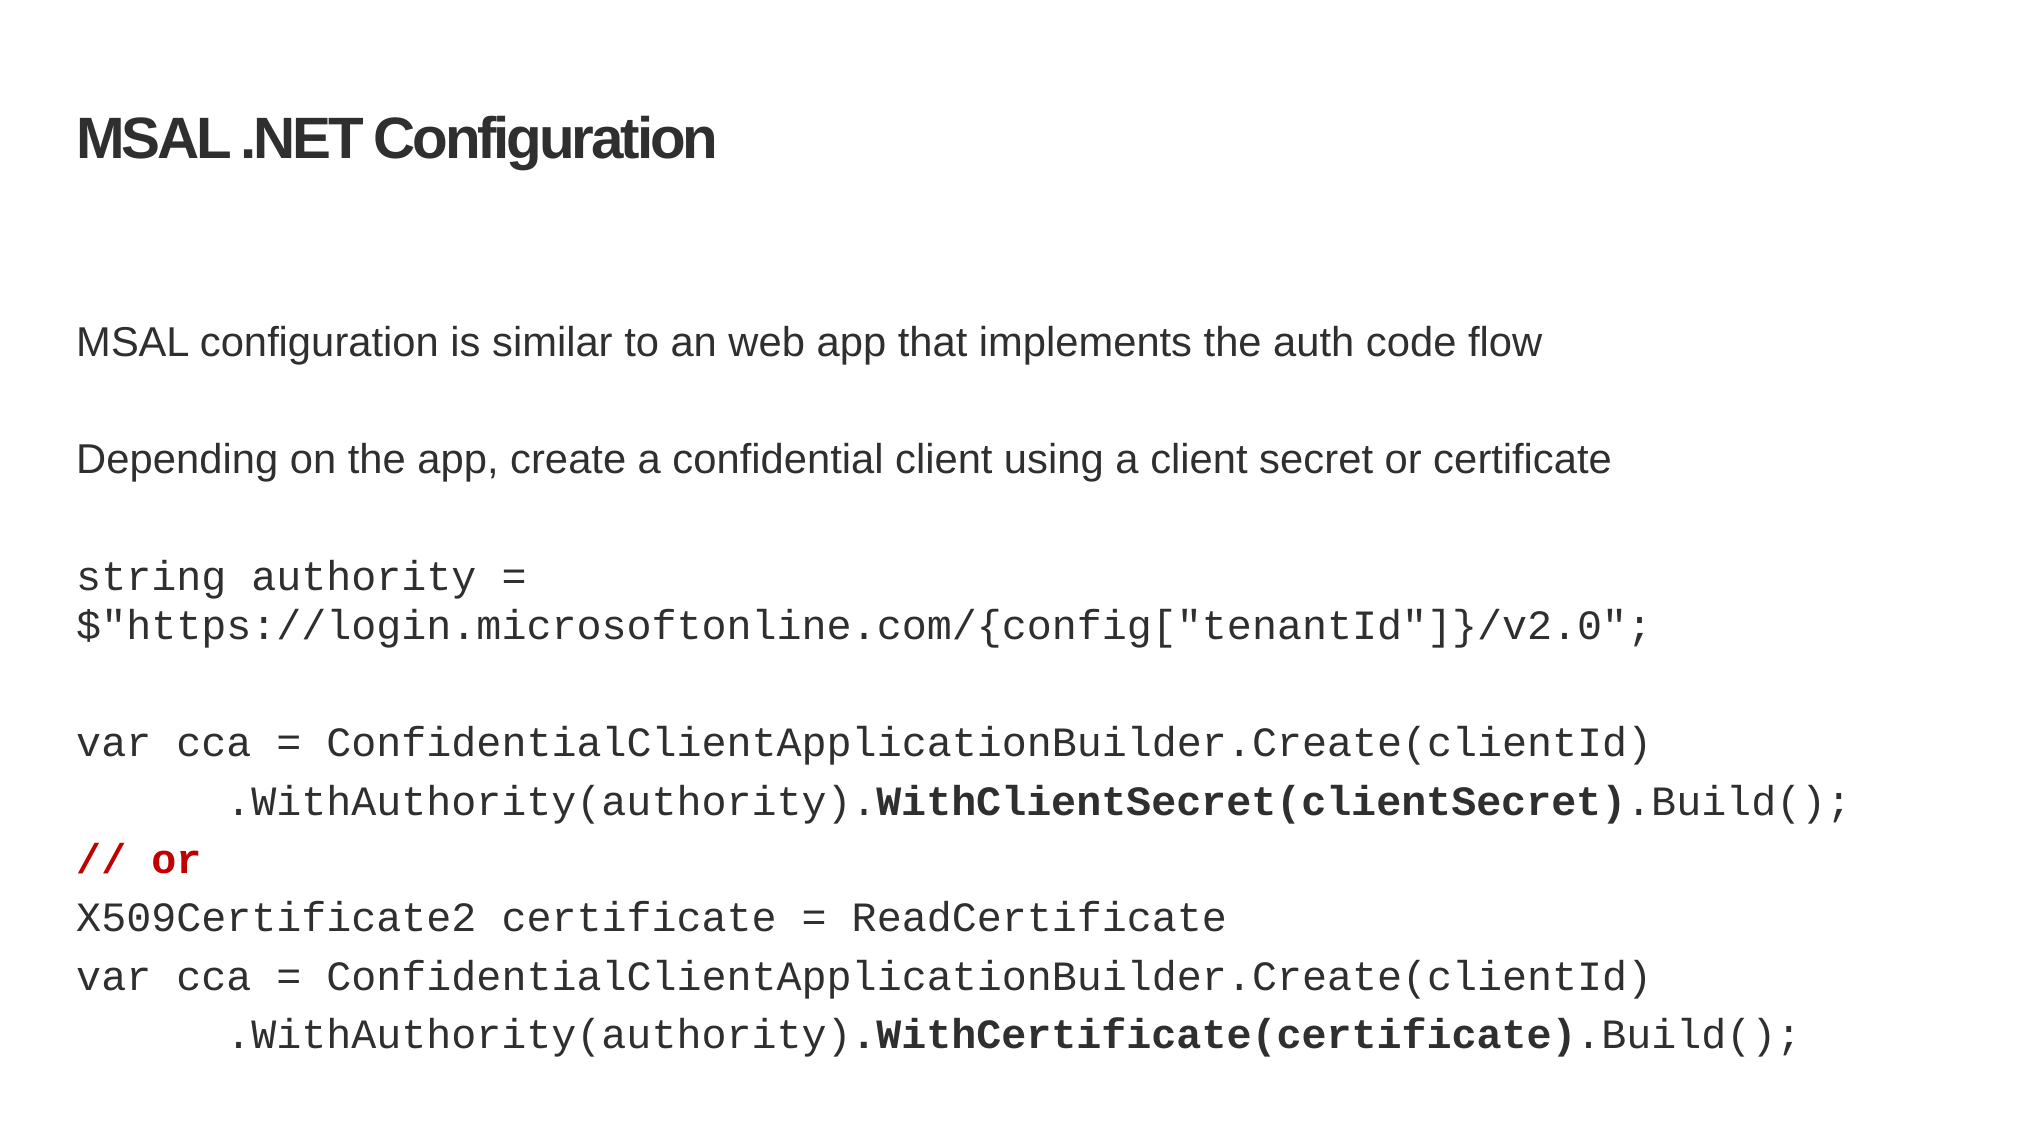

# MSAL .NET Configuration
MSAL configuration is similar to an web app that implements the auth code flow

Depending on the app, create a confidential client using a client secret or certificate

string authority = $"https://login.microsoftonline.com/{config["tenantId"]}/v2.0";

var cca = ConfidentialClientApplicationBuilder.Create(clientId)
      .WithAuthority(authority).WithClientSecret(clientSecret).Build();
// or
X509Certificate2 certificate = ReadCertificate
var cca = ConfidentialClientApplicationBuilder.Create(clientId)
      .WithAuthority(authority).WithCertificate(certificate).Build();